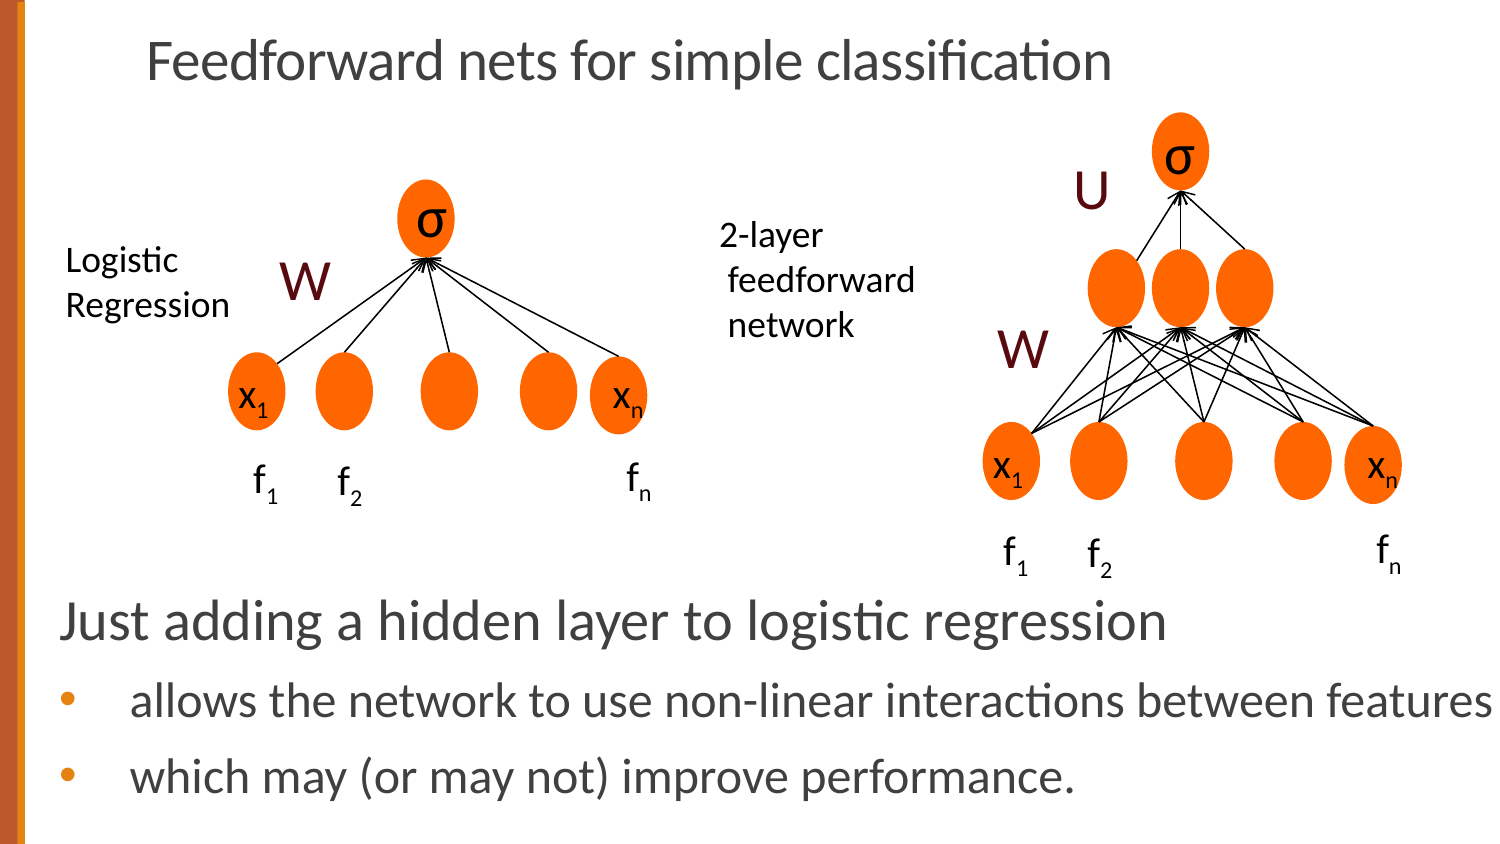

# Feedforward nets for simple classification

W

x1
xn

fn
f1
f2
σ

U

W

x1
xn

fn
f1
f2
σ
2-layer
 feedforward
 network
Logistic
Regression
42
Just adding a hidden layer to logistic regression
allows the network to use non-linear interactions between features
which may (or may not) improve performance.
42